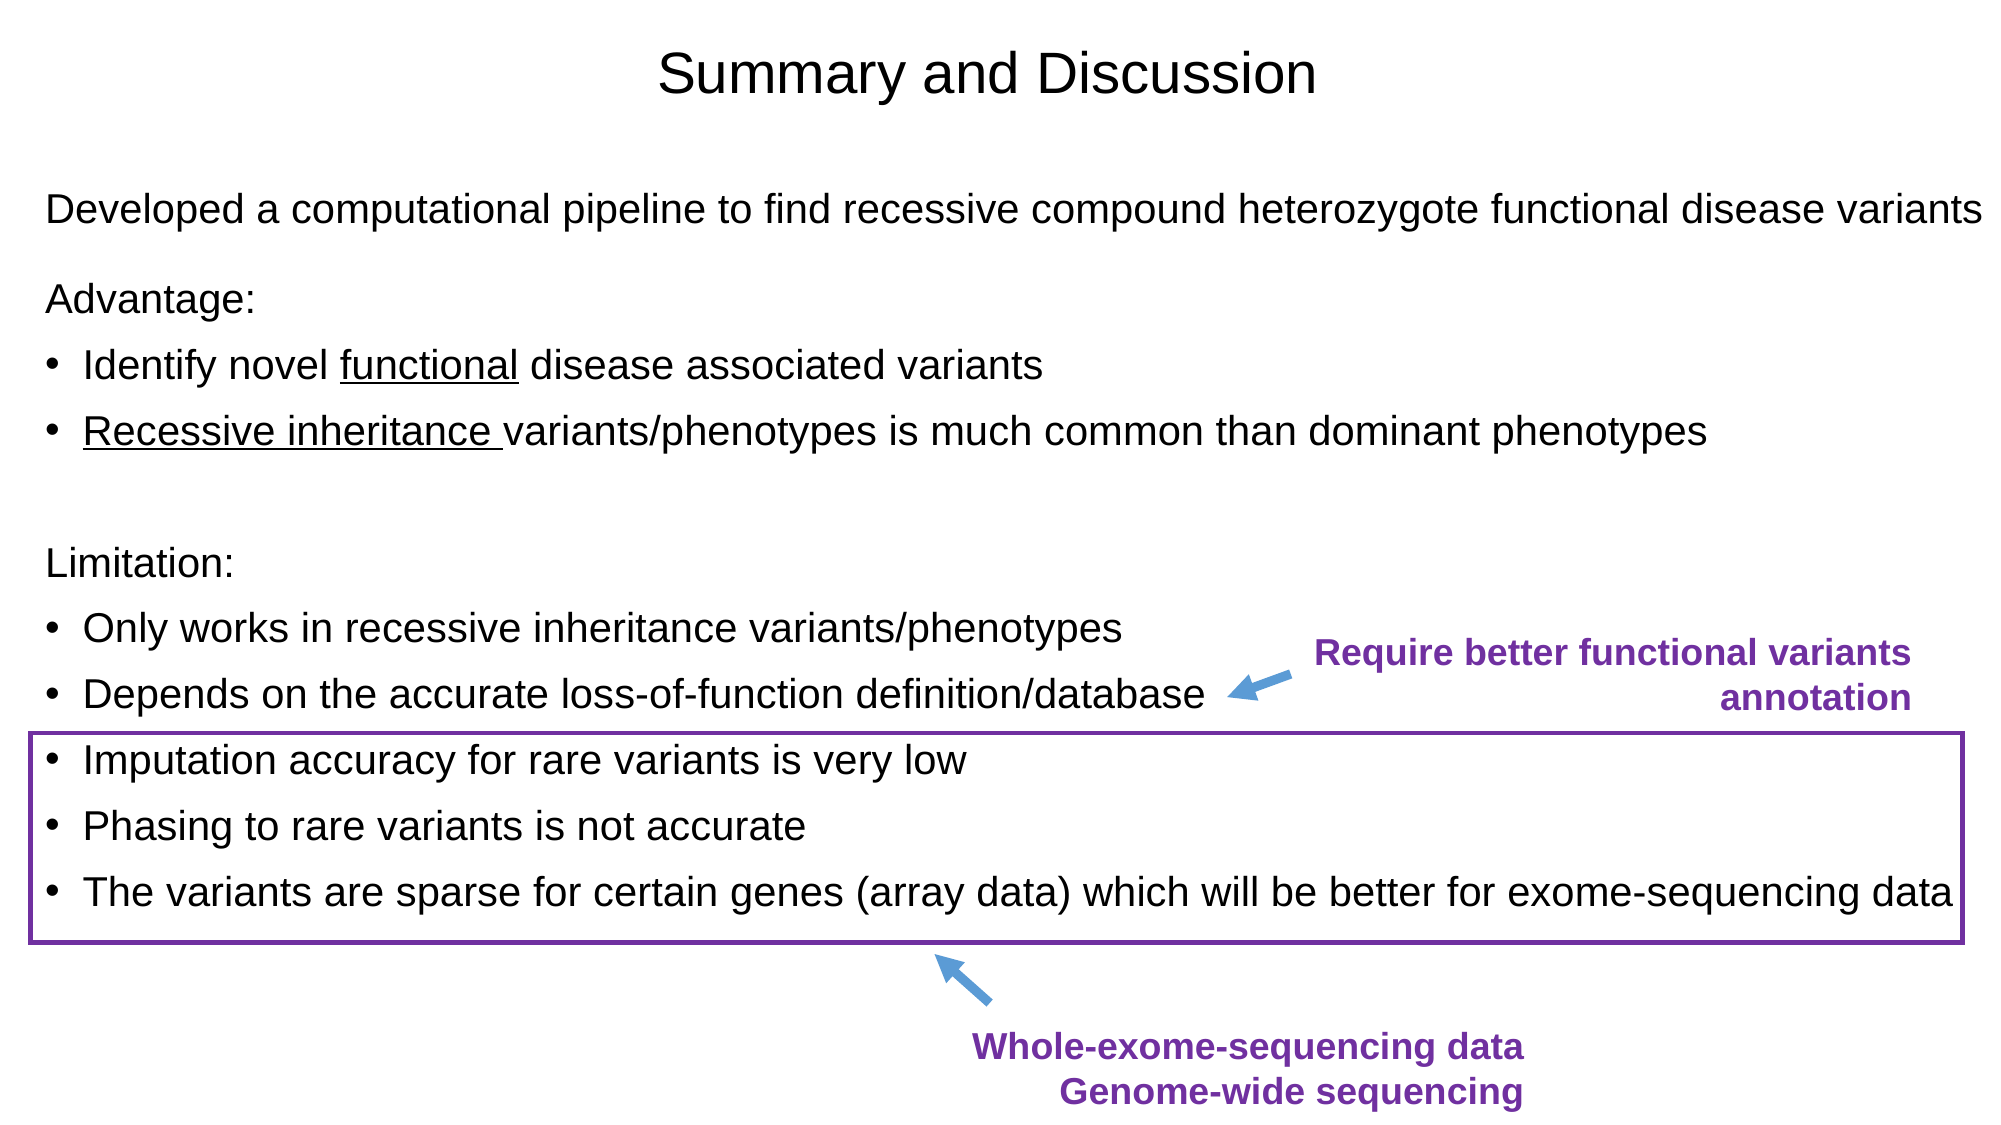

Summary and Discussion
Developed a computational pipeline to find recessive compound heterozygote functional disease variants
Advantage:
Identify novel functional disease associated variants
Recessive inheritance variants/phenotypes is much common than dominant phenotypes

Limitation:
Only works in recessive inheritance variants/phenotypes
Depends on the accurate loss-of-function definition/database
Imputation accuracy for rare variants is very low
Phasing to rare variants is not accurate
The variants are sparse for certain genes (array data) which will be better for exome-sequencing data
Require better functional variants annotation

Whole-exome-sequencing data
Genome-wide sequencing